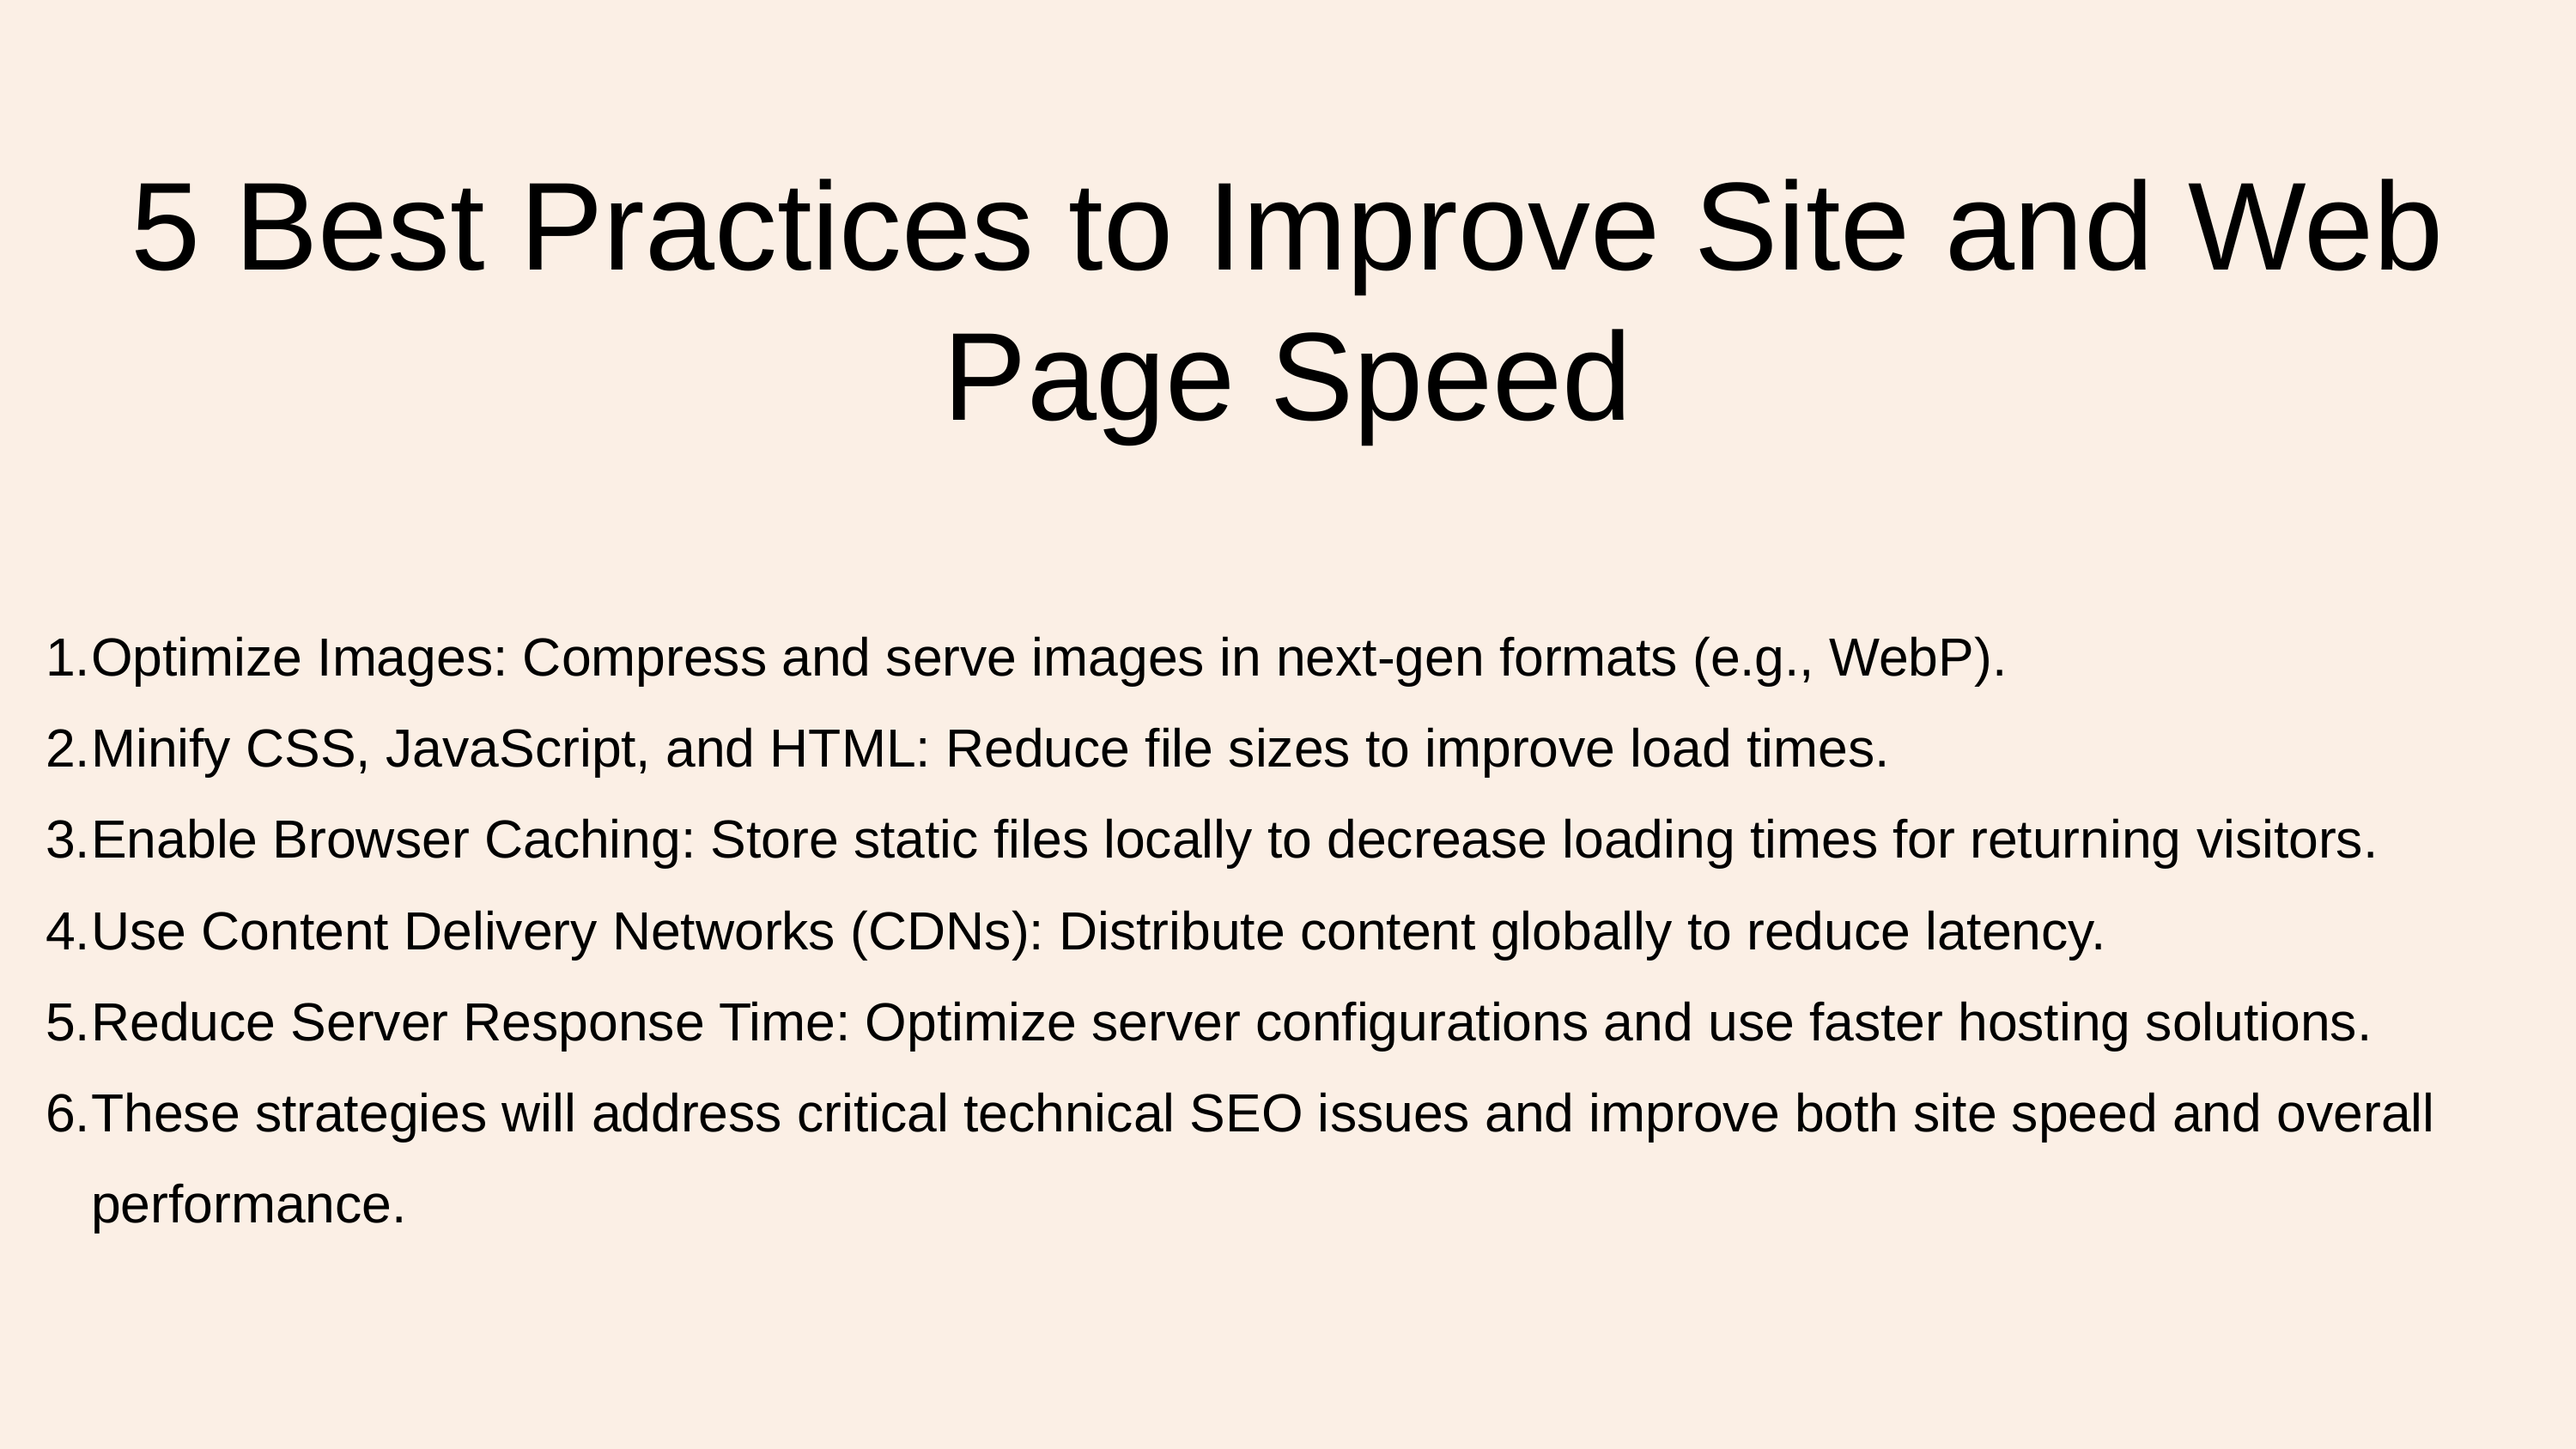

5 Best Practices to Improve Site and Web Page Speed

Optimize Images: Compress and serve images in next-gen formats (e.g., WebP).
Minify CSS, JavaScript, and HTML: Reduce file sizes to improve load times.
Enable Browser Caching: Store static files locally to decrease loading times for returning visitors.
Use Content Delivery Networks (CDNs): Distribute content globally to reduce latency.
Reduce Server Response Time: Optimize server configurations and use faster hosting solutions.
These strategies will address critical technical SEO issues and improve both site speed and overall performance.